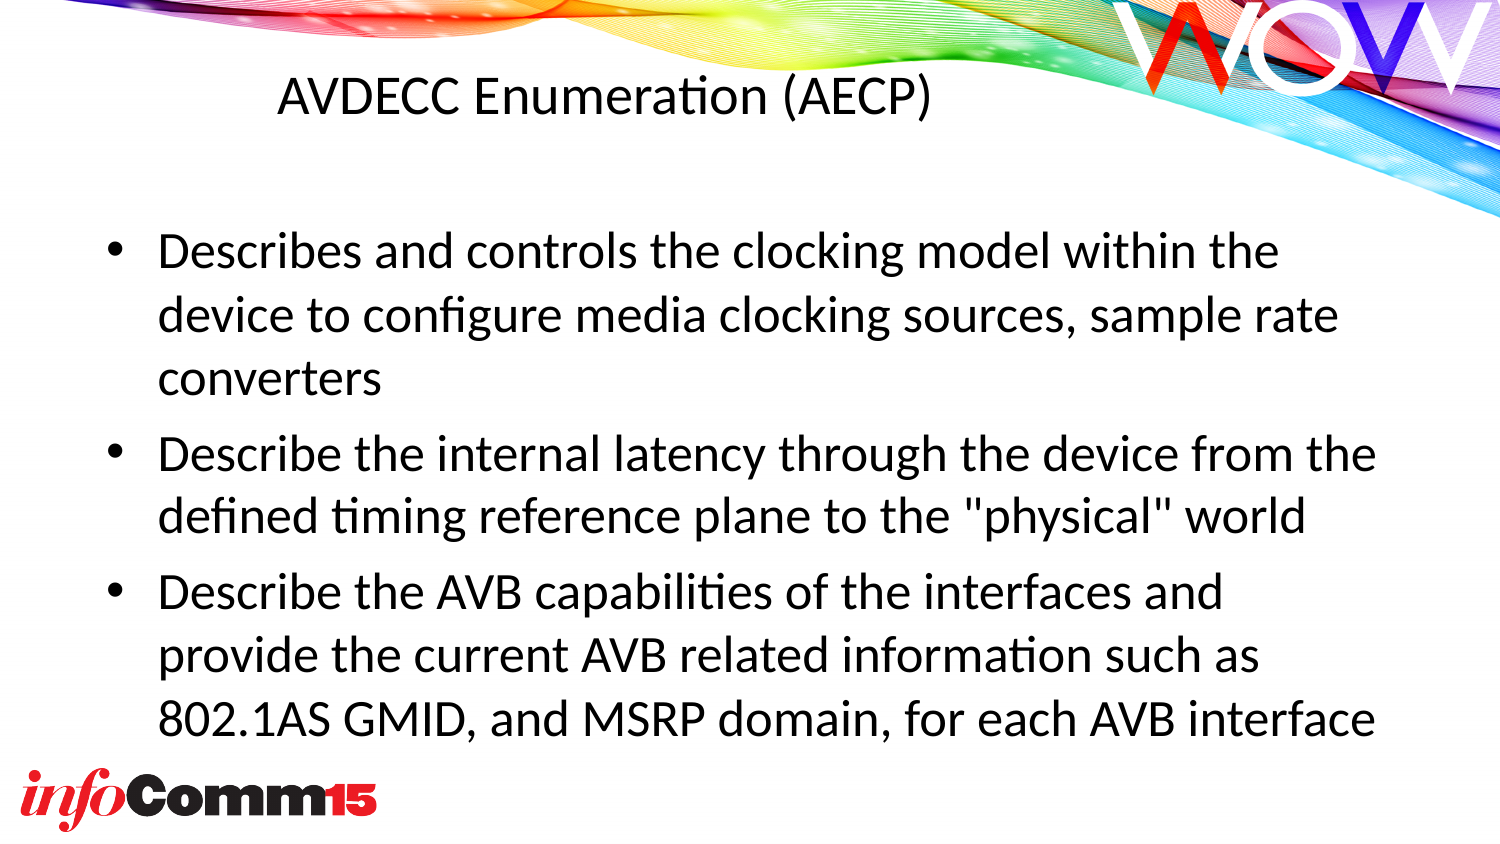

# AVDECC Enumeration (AECP)

Describes and controls the clocking model within the device to configure media clocking sources, sample rate converters
Describe the internal latency through the device from the defined timing reference plane to the "physical" world
Describe the AVB capabilities of the interfaces and provide the current AVB related information such as 802.1AS GMID, and MSRP domain, for each AVB interface